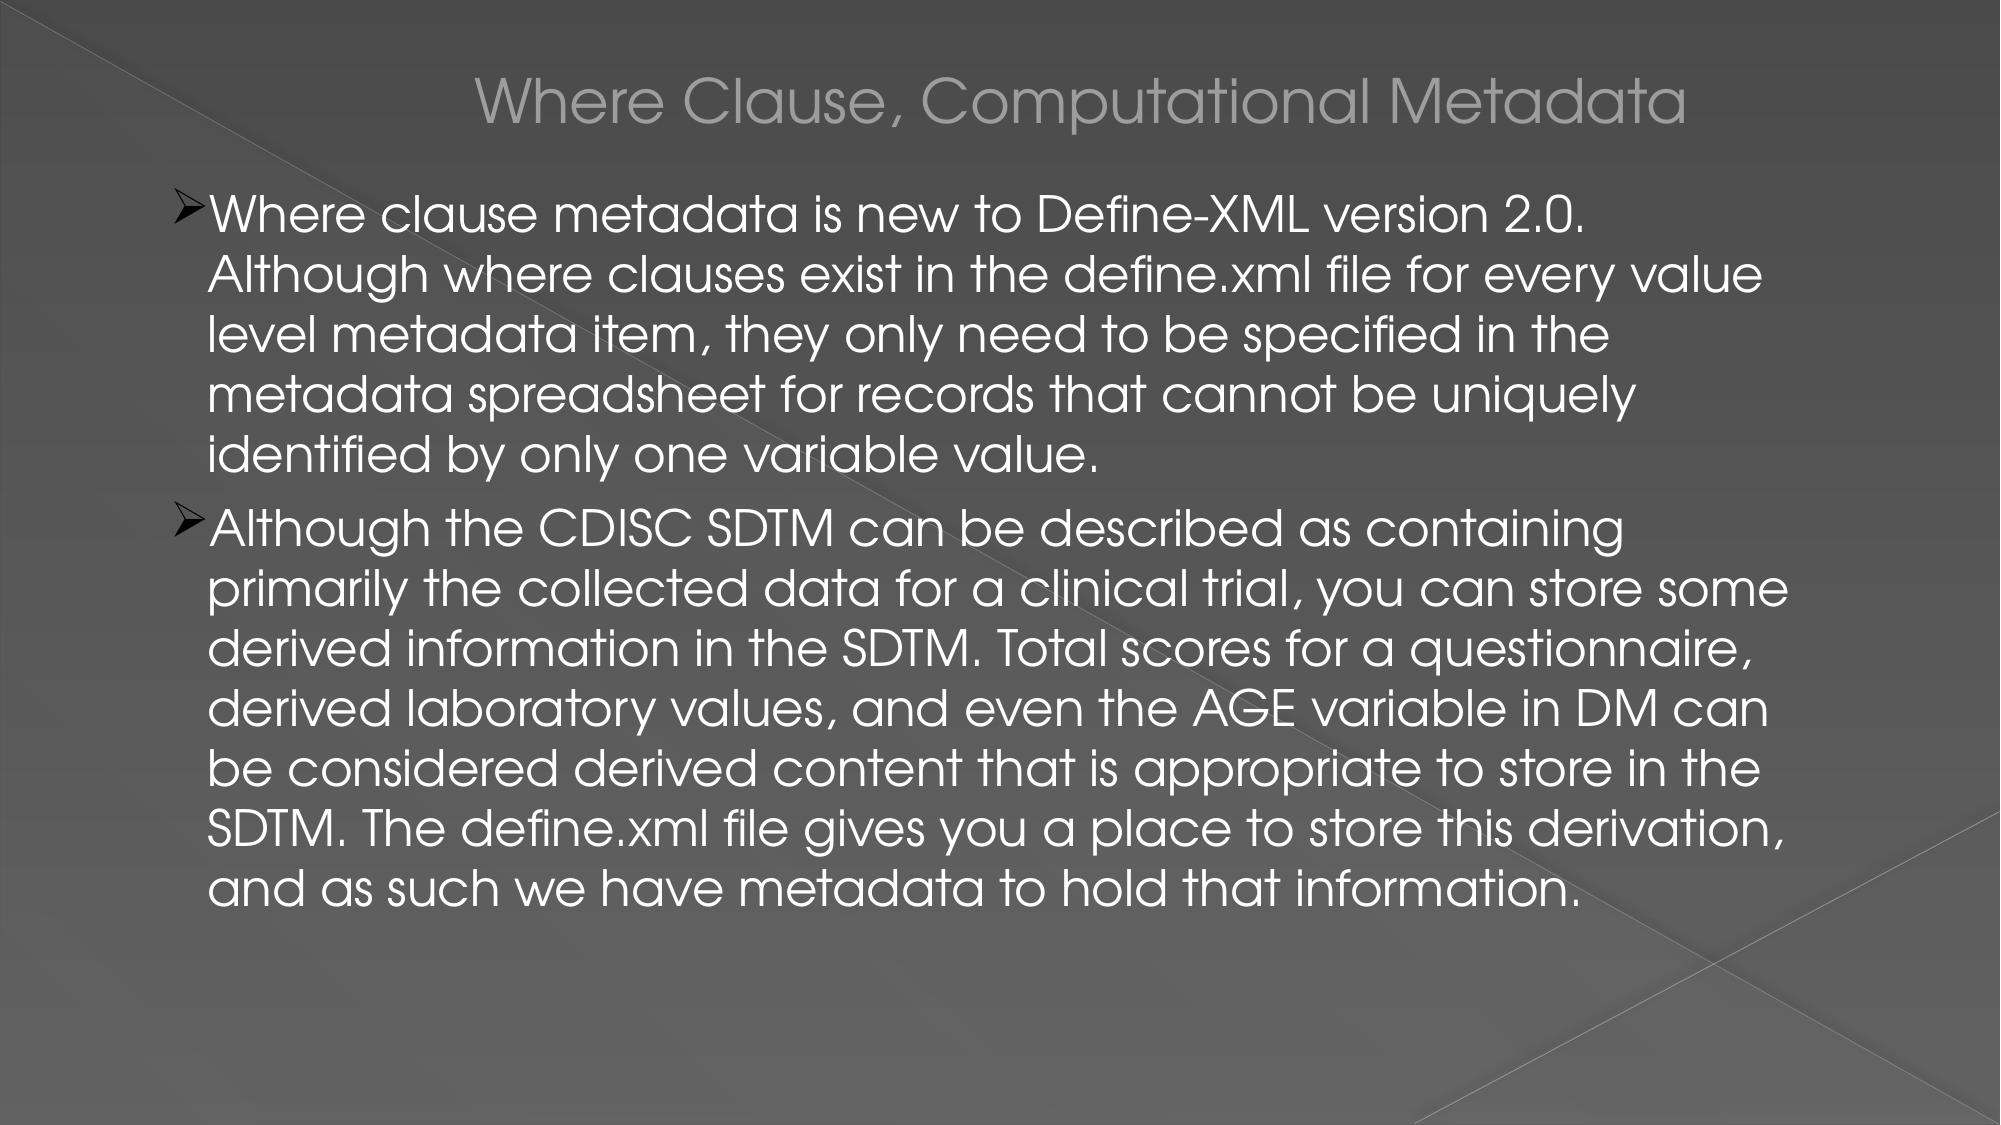

# Where Clause, Computational Metadata
Where clause metadata is new to Define-XML version 2.0. Although where clauses exist in the define.xml file for every value level metadata item, they only need to be specified in the metadata spreadsheet for records that cannot be uniquely identified by only one variable value.
Although the CDISC SDTM can be described as containing primarily the collected data for a clinical trial, you can store some derived information in the SDTM. Total scores for a questionnaire, derived laboratory values, and even the AGE variable in DM can be considered derived content that is appropriate to store in the SDTM. The define.xml file gives you a place to store this derivation, and as such we have metadata to hold that information.